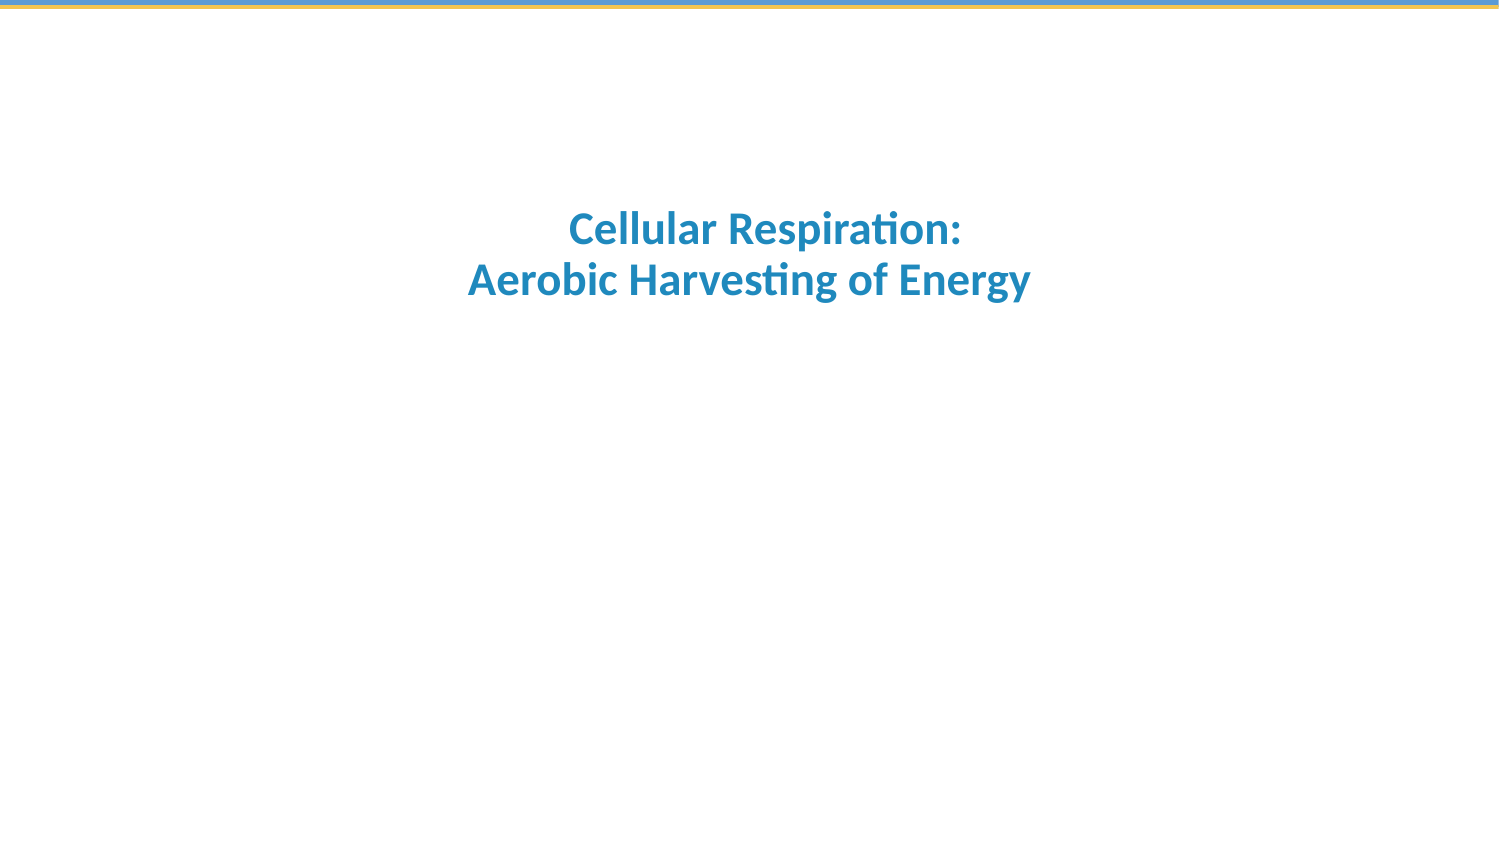

# Cellular Respiration: Aerobic Harvesting of Energy